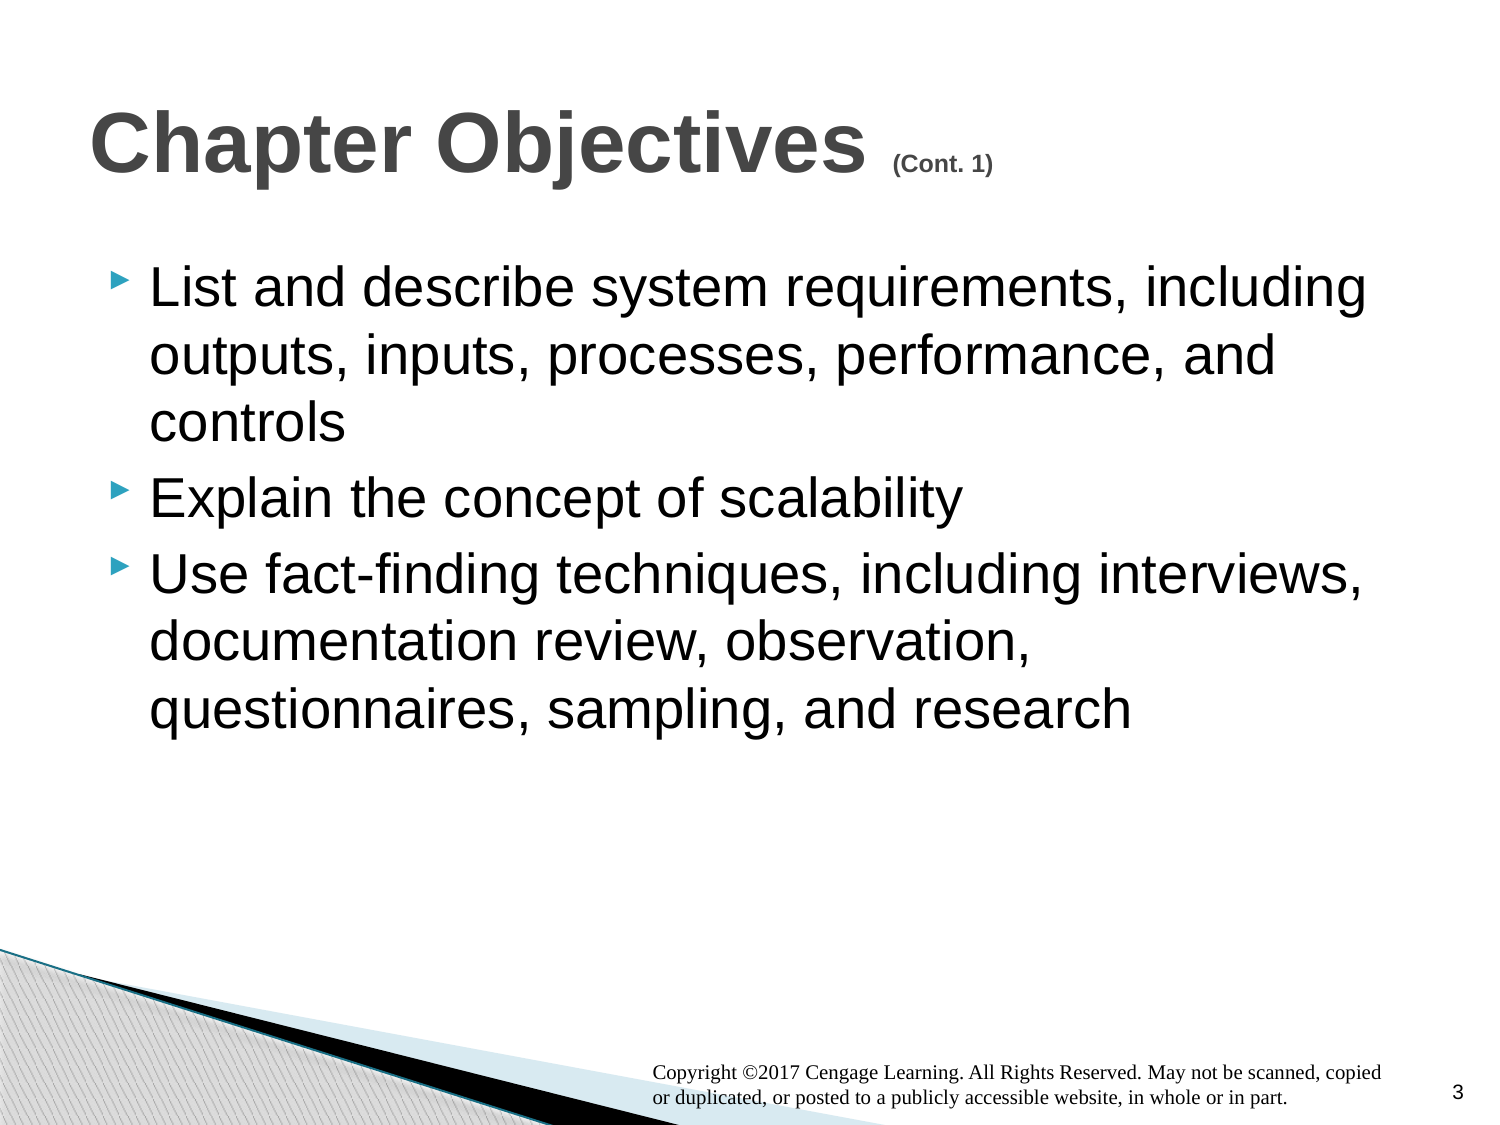

# Chapter Objectives (Cont. 1)
List and describe system requirements, including outputs, inputs, processes, performance, and controls
Explain the concept of scalability
Use fact-finding techniques, including interviews, documentation review, observation, questionnaires, sampling, and research
Copyright ©2017 Cengage Learning. All Rights Reserved. May not be scanned, copied or duplicated, or posted to a publicly accessible website, in whole or in part.
3